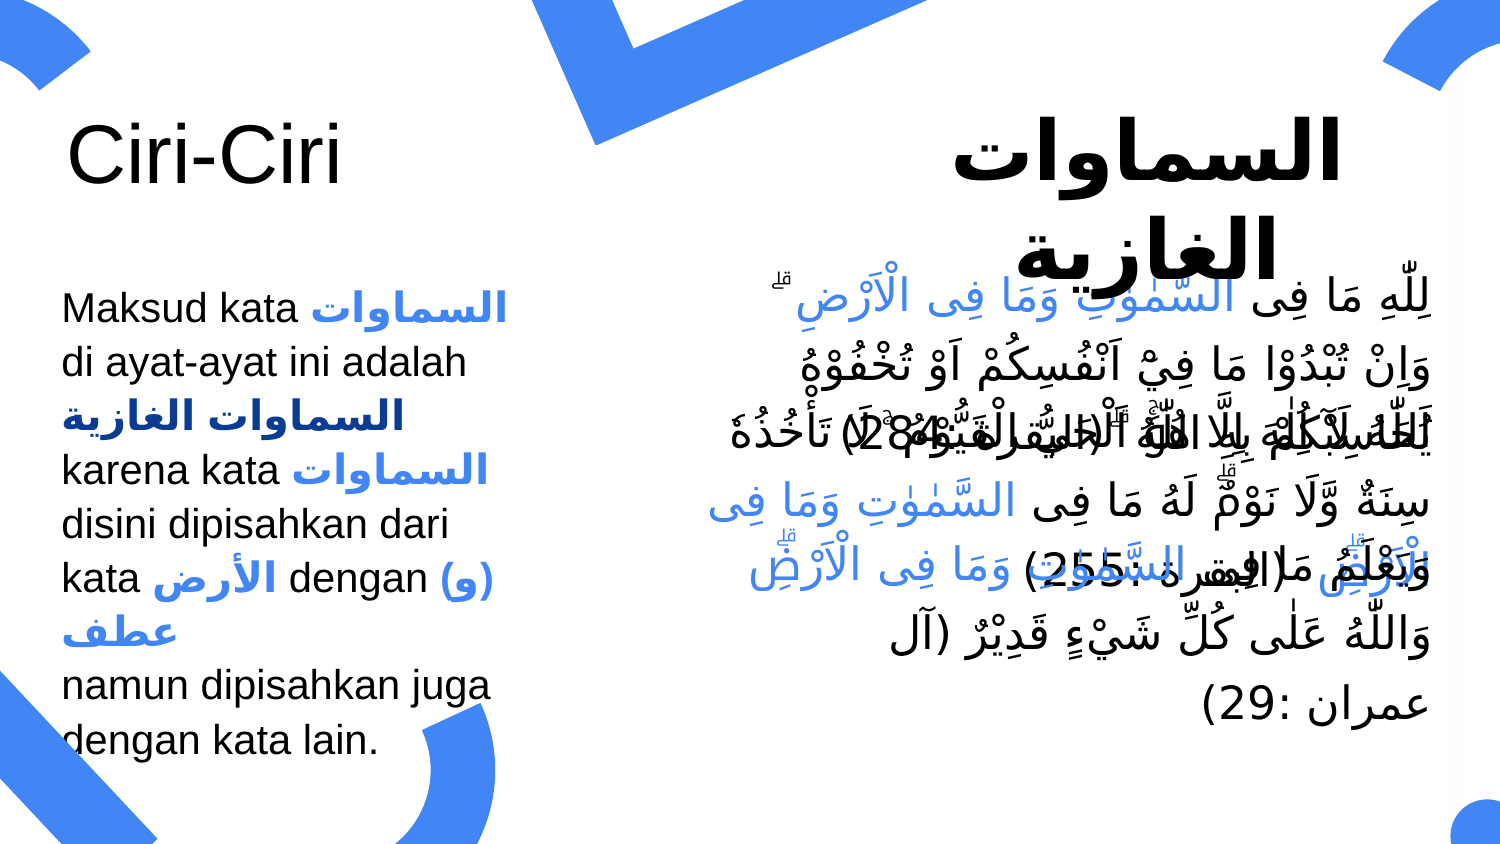

السماوات الغازية
Ciri-Ciri
01

لِلّٰهِ مَا فِى السَّمٰوٰتِ وَمَا فِى الْاَرْضِ ۗ وَاِنْ تُبْدُوْا مَا فِيْٓ اَنْفُسِكُمْ اَوْ تُخْفُوْهُ يُحَاسِبْكُمْ بِهِ اللّٰهُ ۗ (البقرة :284)
اَللّٰهُ لَآ اِلٰهَ اِلَّا هُوَۚ اَلْحَيُّ الْقَيُّوْمُ ۚ لَا تَأْخُذُهٗ سِنَةٌ وَّلَا نَوْمٌۗ لَهُ مَا فِى السَّمٰوٰتِ وَمَا فِى الْاَرْضِۗ  (البقرة :255)
وَيَعْلَمُ مَا فِى السَّمٰوٰتِ وَمَا فِى الْاَرْضِۗ وَاللّٰهُ عَلٰى كُلِّ شَيْءٍ قَدِيْرٌ (آل عمران :29)
وَلِلّٰهِ مَا فِى السَّمٰوٰتِ وَمَا فِى الْاَرْضِ ۗوَاِلَى اللّٰهِ تُرْجَعُ الْاُمُوْرُ ࣖ (آل عمران :109)
وَلِلّٰهِ مَا فِى السَّمٰوٰتِ وَمَا فِى الْاَرْضِۗ يَغْفِرُ لِمَنْ يَّشَاءُ وَيُعَذِّبُ مَنْ يَّشَاۤءُ ۗ وَاللّٰهُ غَفُوْرٌ رَّحِيْمٌ ࣖ  (آل عمران :129)
وَلِلّٰهِ مَا فِى السَّمٰوٰتِ وَمَا فِى الْاَرْضِۗ وَكَانَ اللّٰهُ بِكُلِّ شَيْءٍ مُّحِيْطًا ࣖ  (النّساء :126)

Maksud kata السماوات di ayat-ayat ini adalah السماوات الغازية karena kata السماوات disini dipisahkan dari kata الأرض dengan (و) عطف
namun dipisahkan juga dengan kata lain.
الغازية
السماوات
Langit Al-Ghaziyyah